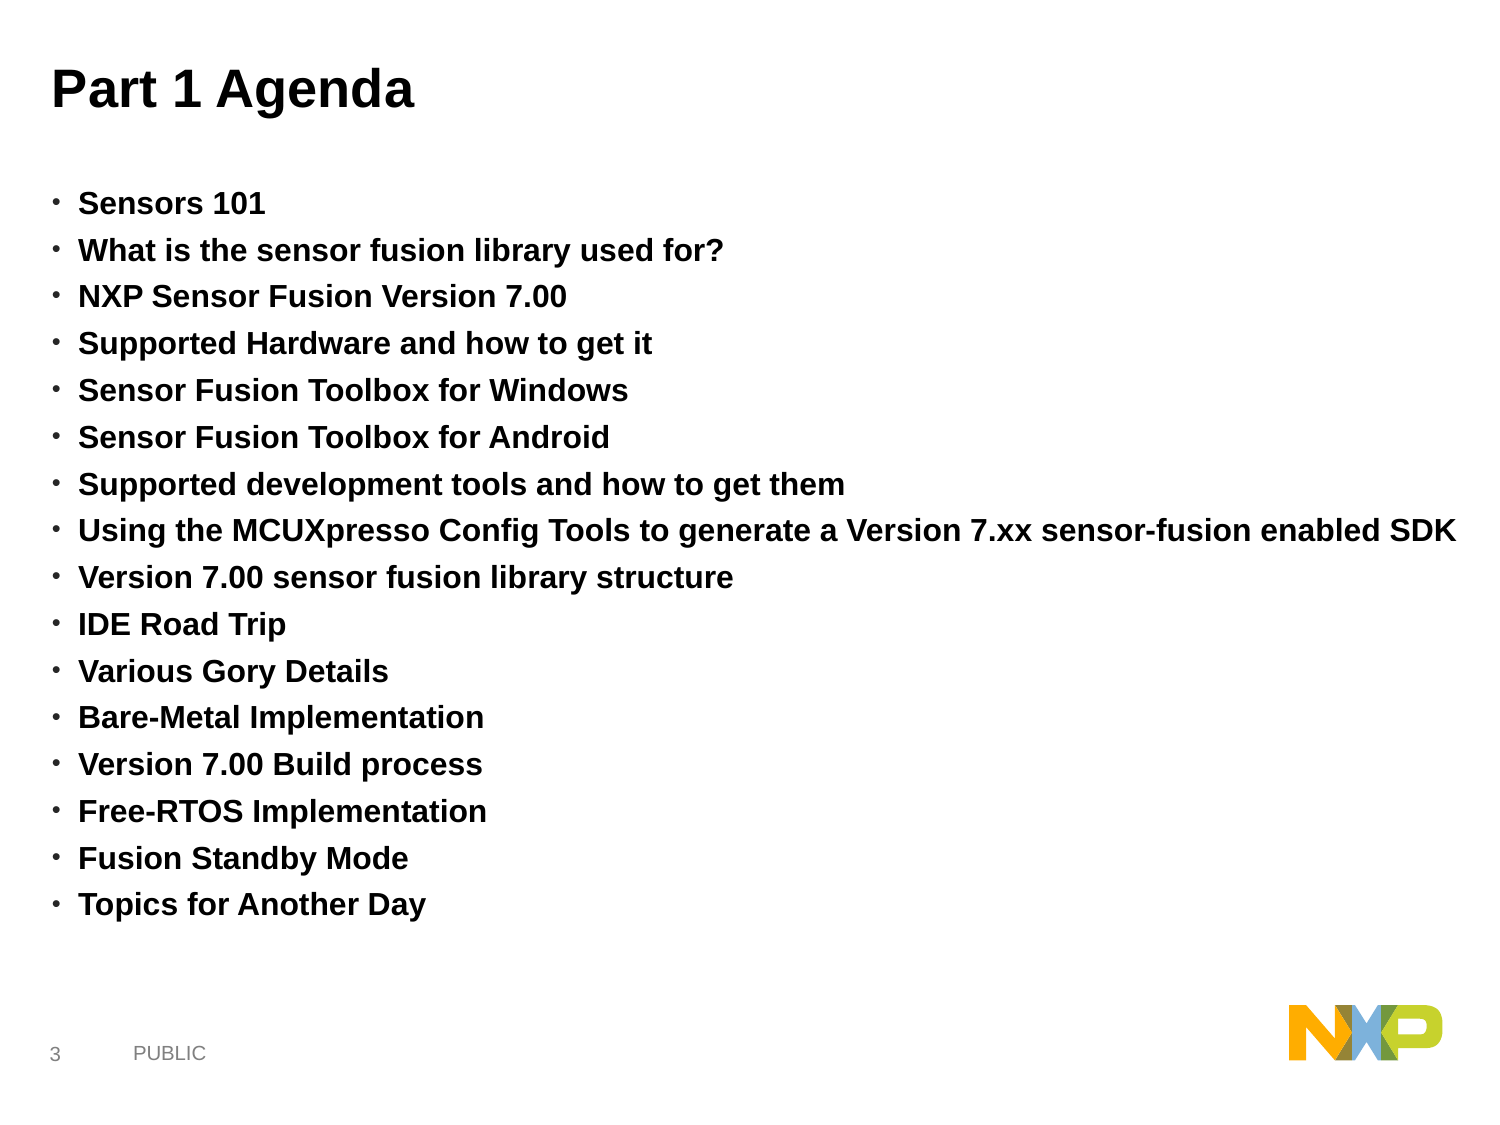

# Part 1 Agenda
Sensors 101
What is the sensor fusion library used for?
NXP Sensor Fusion Version 7.00
Supported Hardware and how to get it
Sensor Fusion Toolbox for Windows
Sensor Fusion Toolbox for Android
Supported development tools and how to get them
Using the MCUXpresso Config Tools to generate a Version 7.xx sensor-fusion enabled SDK
Version 7.00 sensor fusion library structure
IDE Road Trip
Various Gory Details
Bare-Metal Implementation
Version 7.00 Build process
Free-RTOS Implementation
Fusion Standby Mode
Topics for Another Day